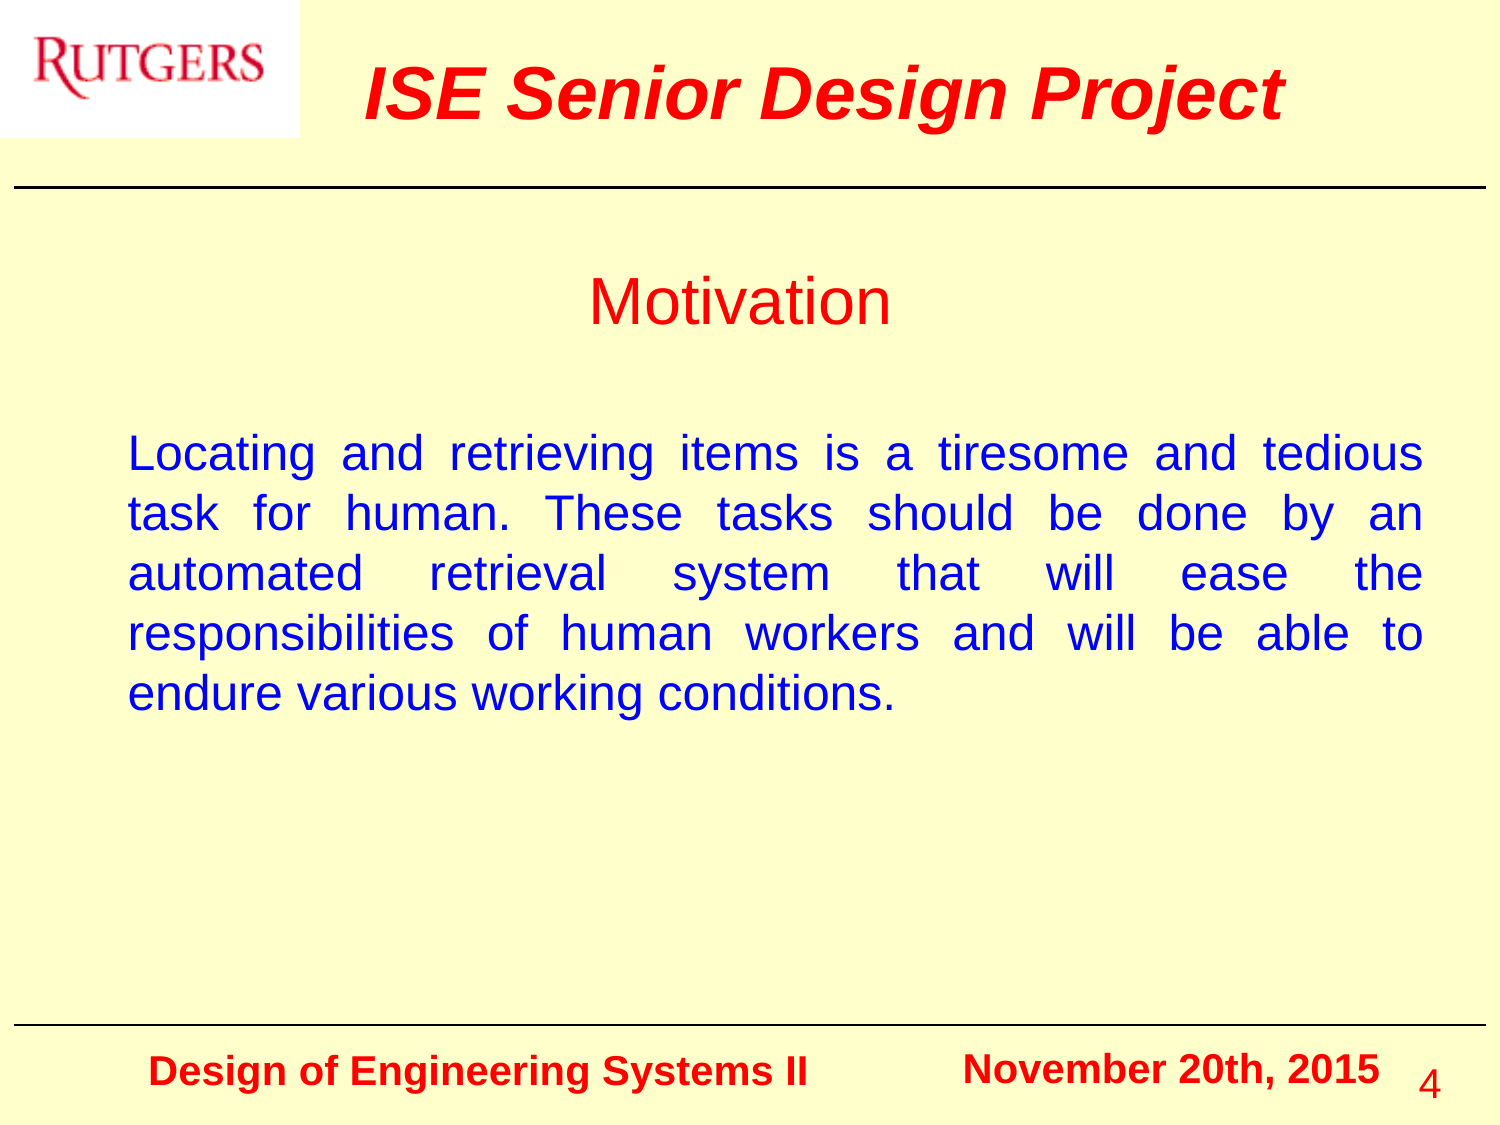

# Motivation
Locating and retrieving items is a tiresome and tedious task for human. These tasks should be done by an automated retrieval system that will ease the responsibilities of human workers and will be able to endure various working conditions.

November 20th, 2015
4